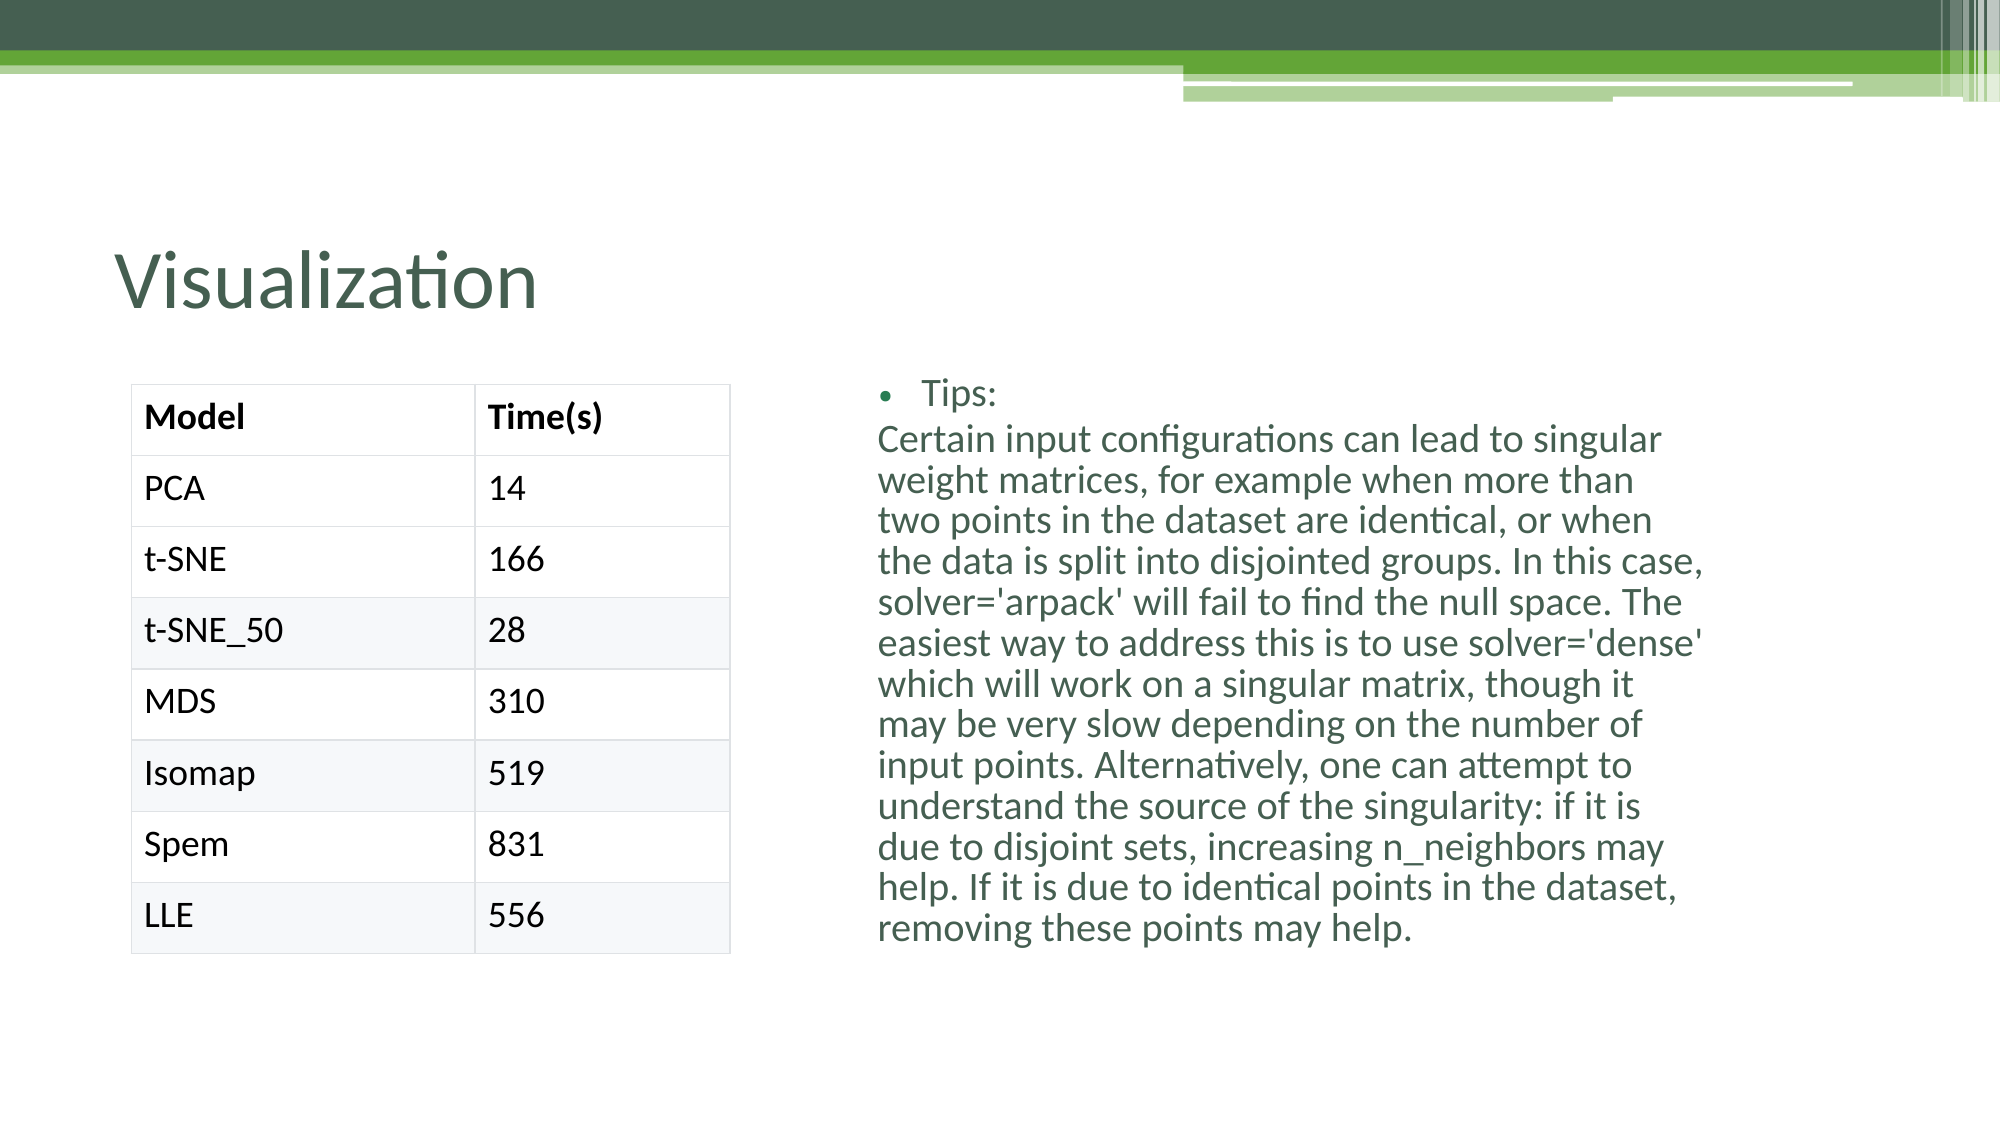

# Visualization

Tips:
Certain input configurations can lead to singular weight matrices, for example when more than two points in the dataset are identical, or when the data is split into disjointed groups. In this case, solver='arpack' will fail to find the null space. The easiest way to address this is to use solver='dense' which will work on a singular matrix, though it may be very slow depending on the number of input points. Alternatively, one can attempt to understand the source of the singularity: if it is due to disjoint sets, increasing n_neighbors may help. If it is due to identical points in the dataset, removing these points may help.
| Model | Time(s) |
| --- | --- |
| PCA | 14 |
| t-SNE | 166 |
| t-SNE\_50 | 28 |
| MDS | 310 |
| Isomap | 519 |
| Spem | 831 |
| LLE | 556 |